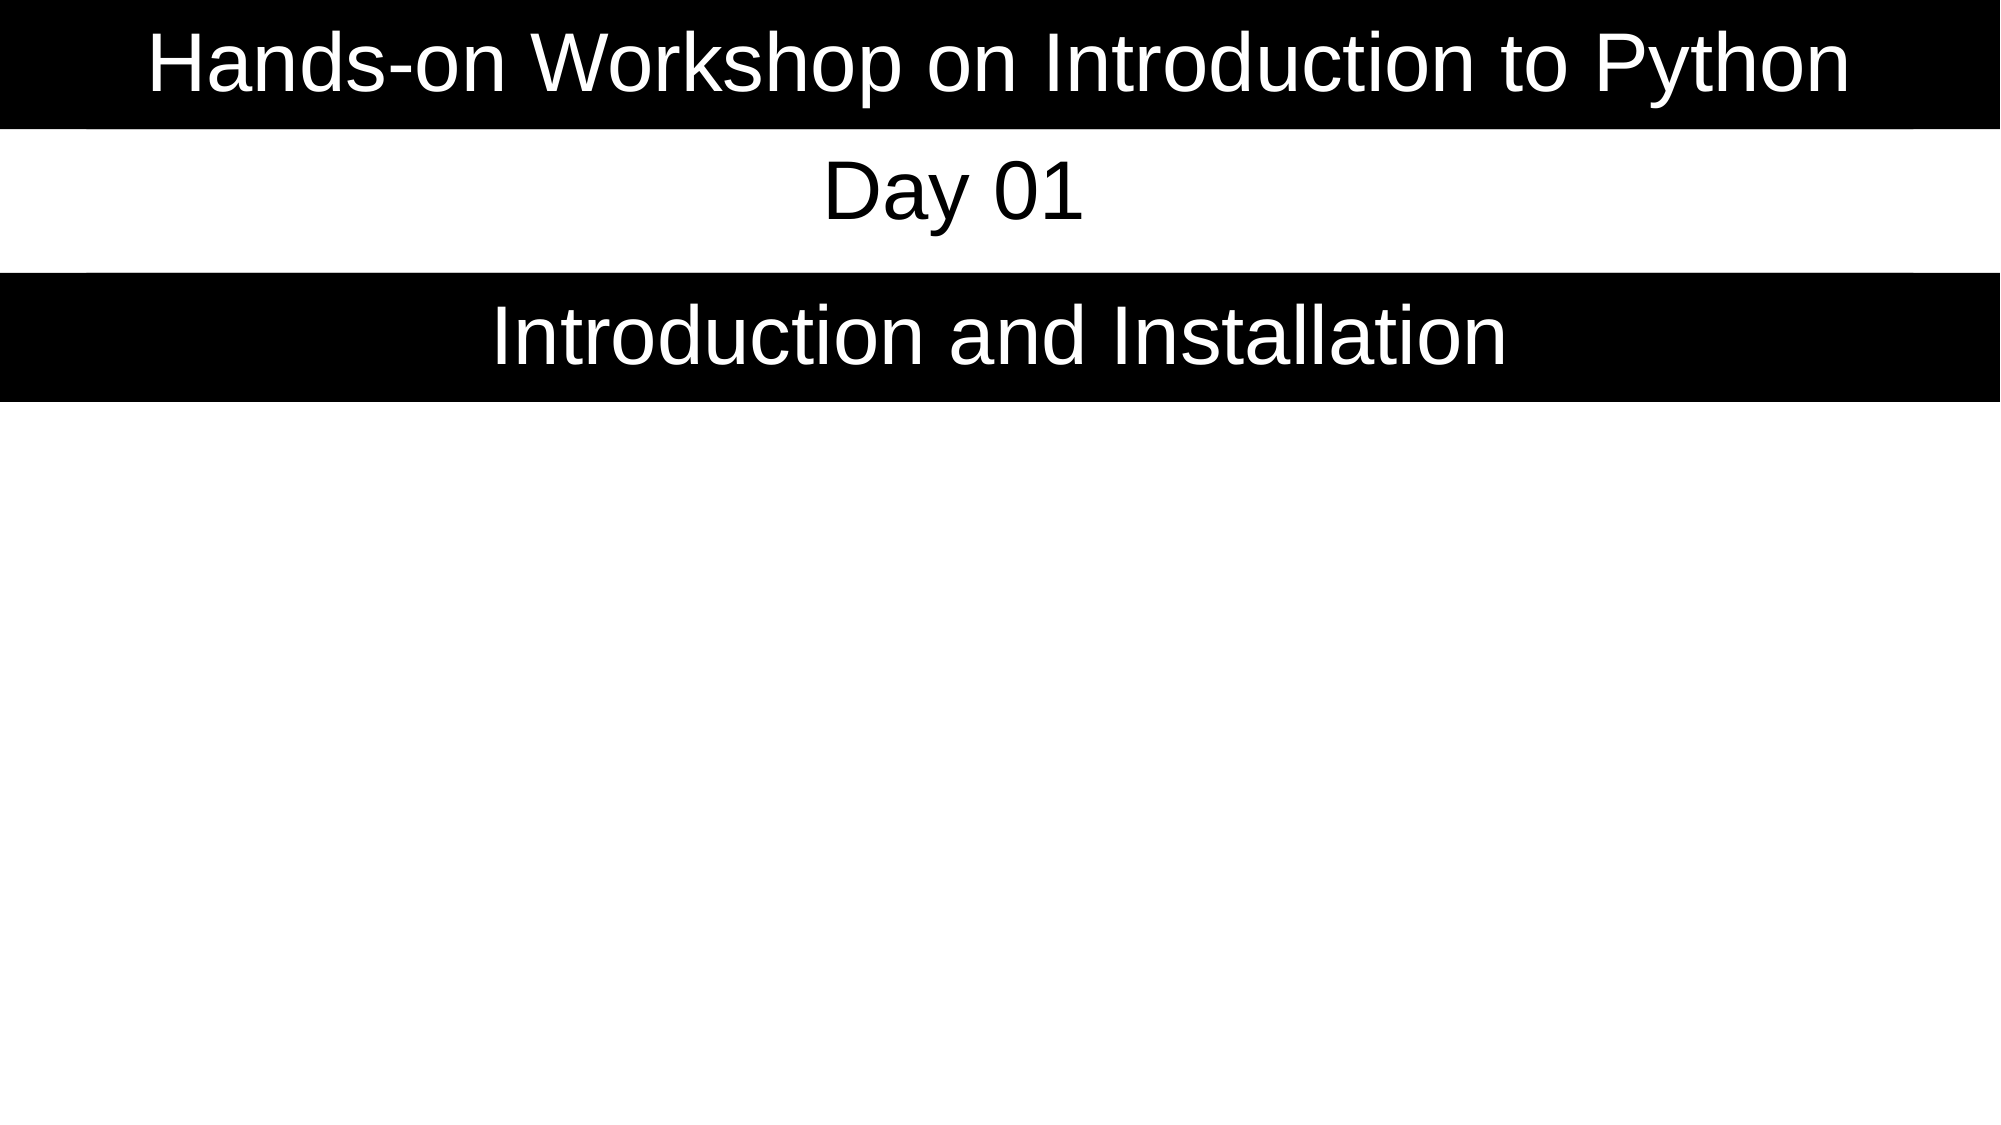

Hands-on Workshop on Introduction to Python
Day 01

Introduction and Installation